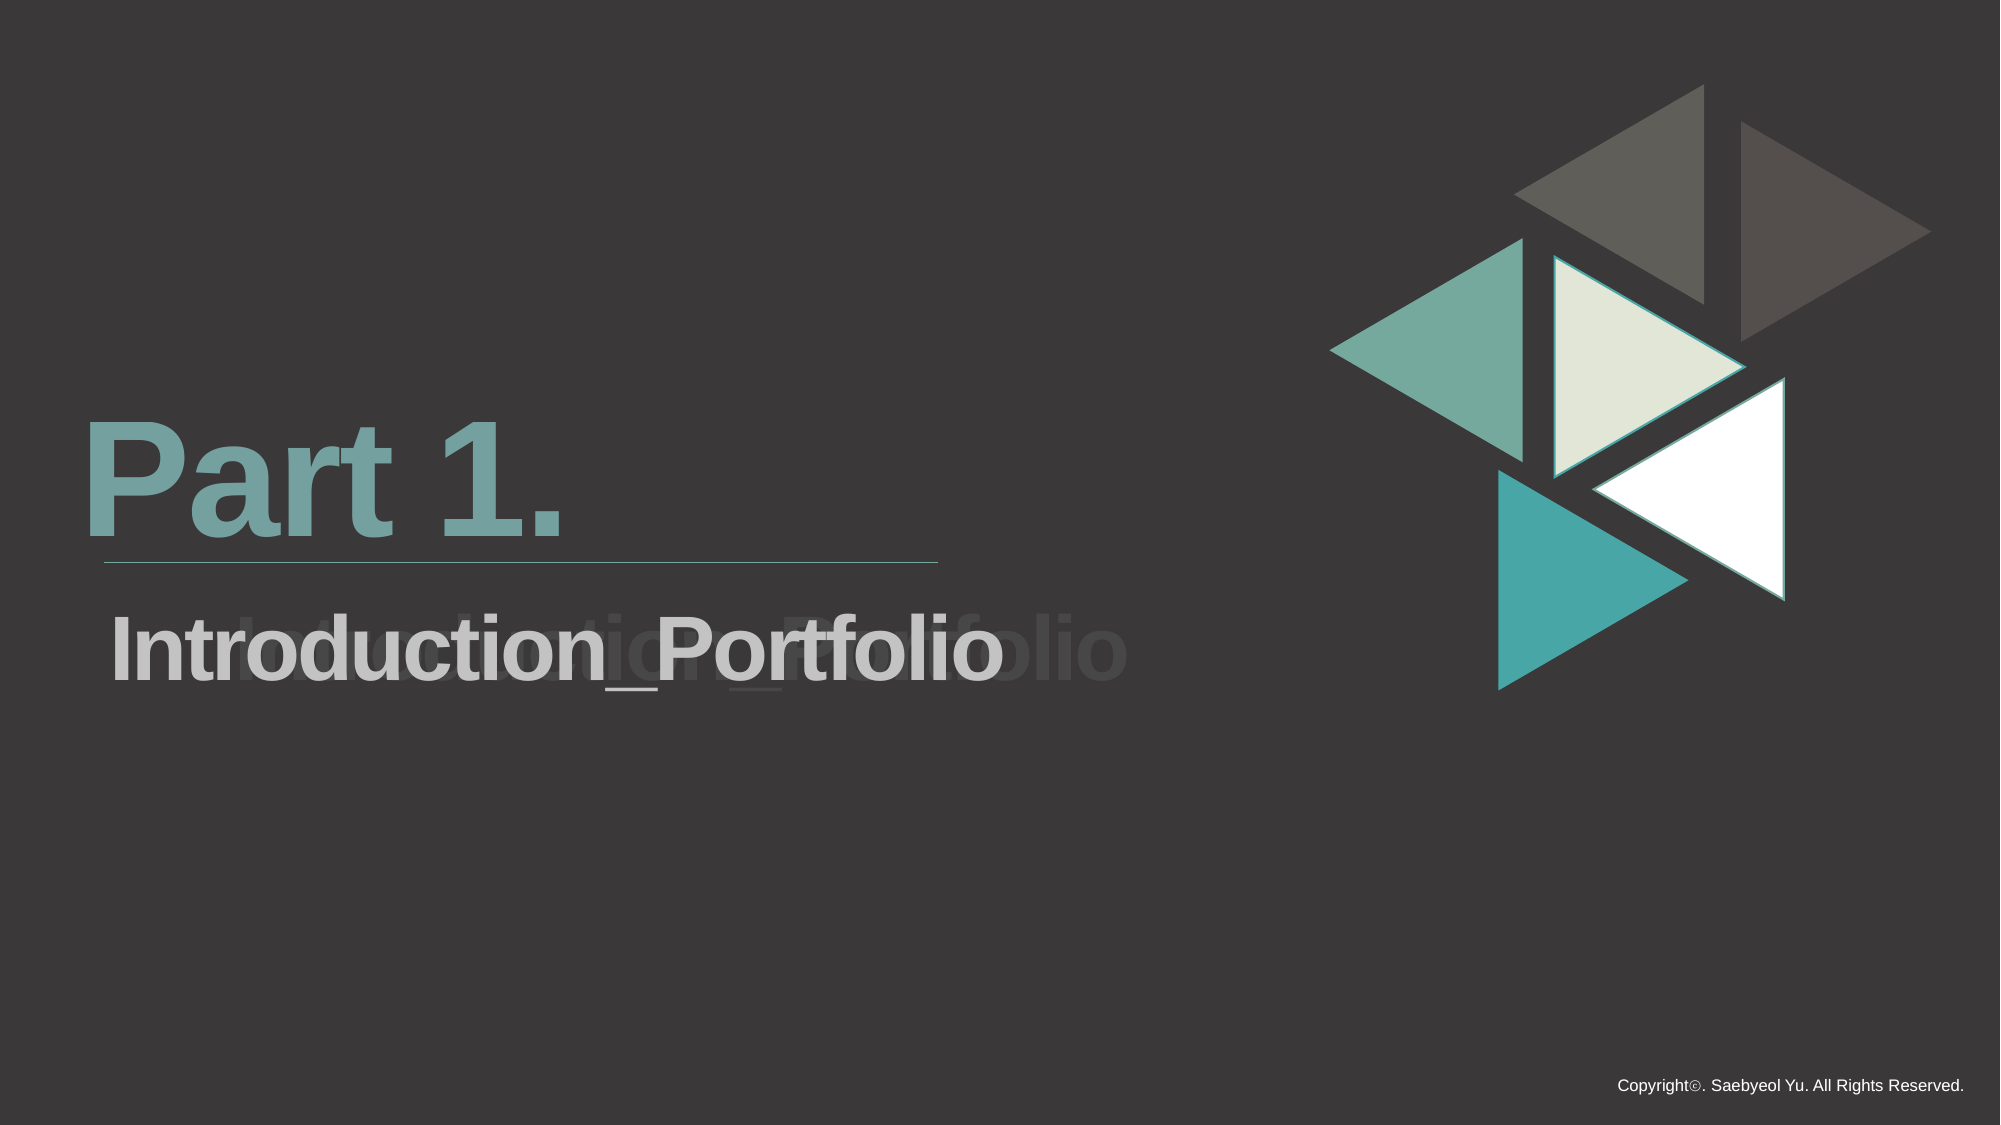

Part 1.
Introduction_Portfolio
Introduction_Portfolio
Copyrightⓒ. Saebyeol Yu. All Rights Reserved.